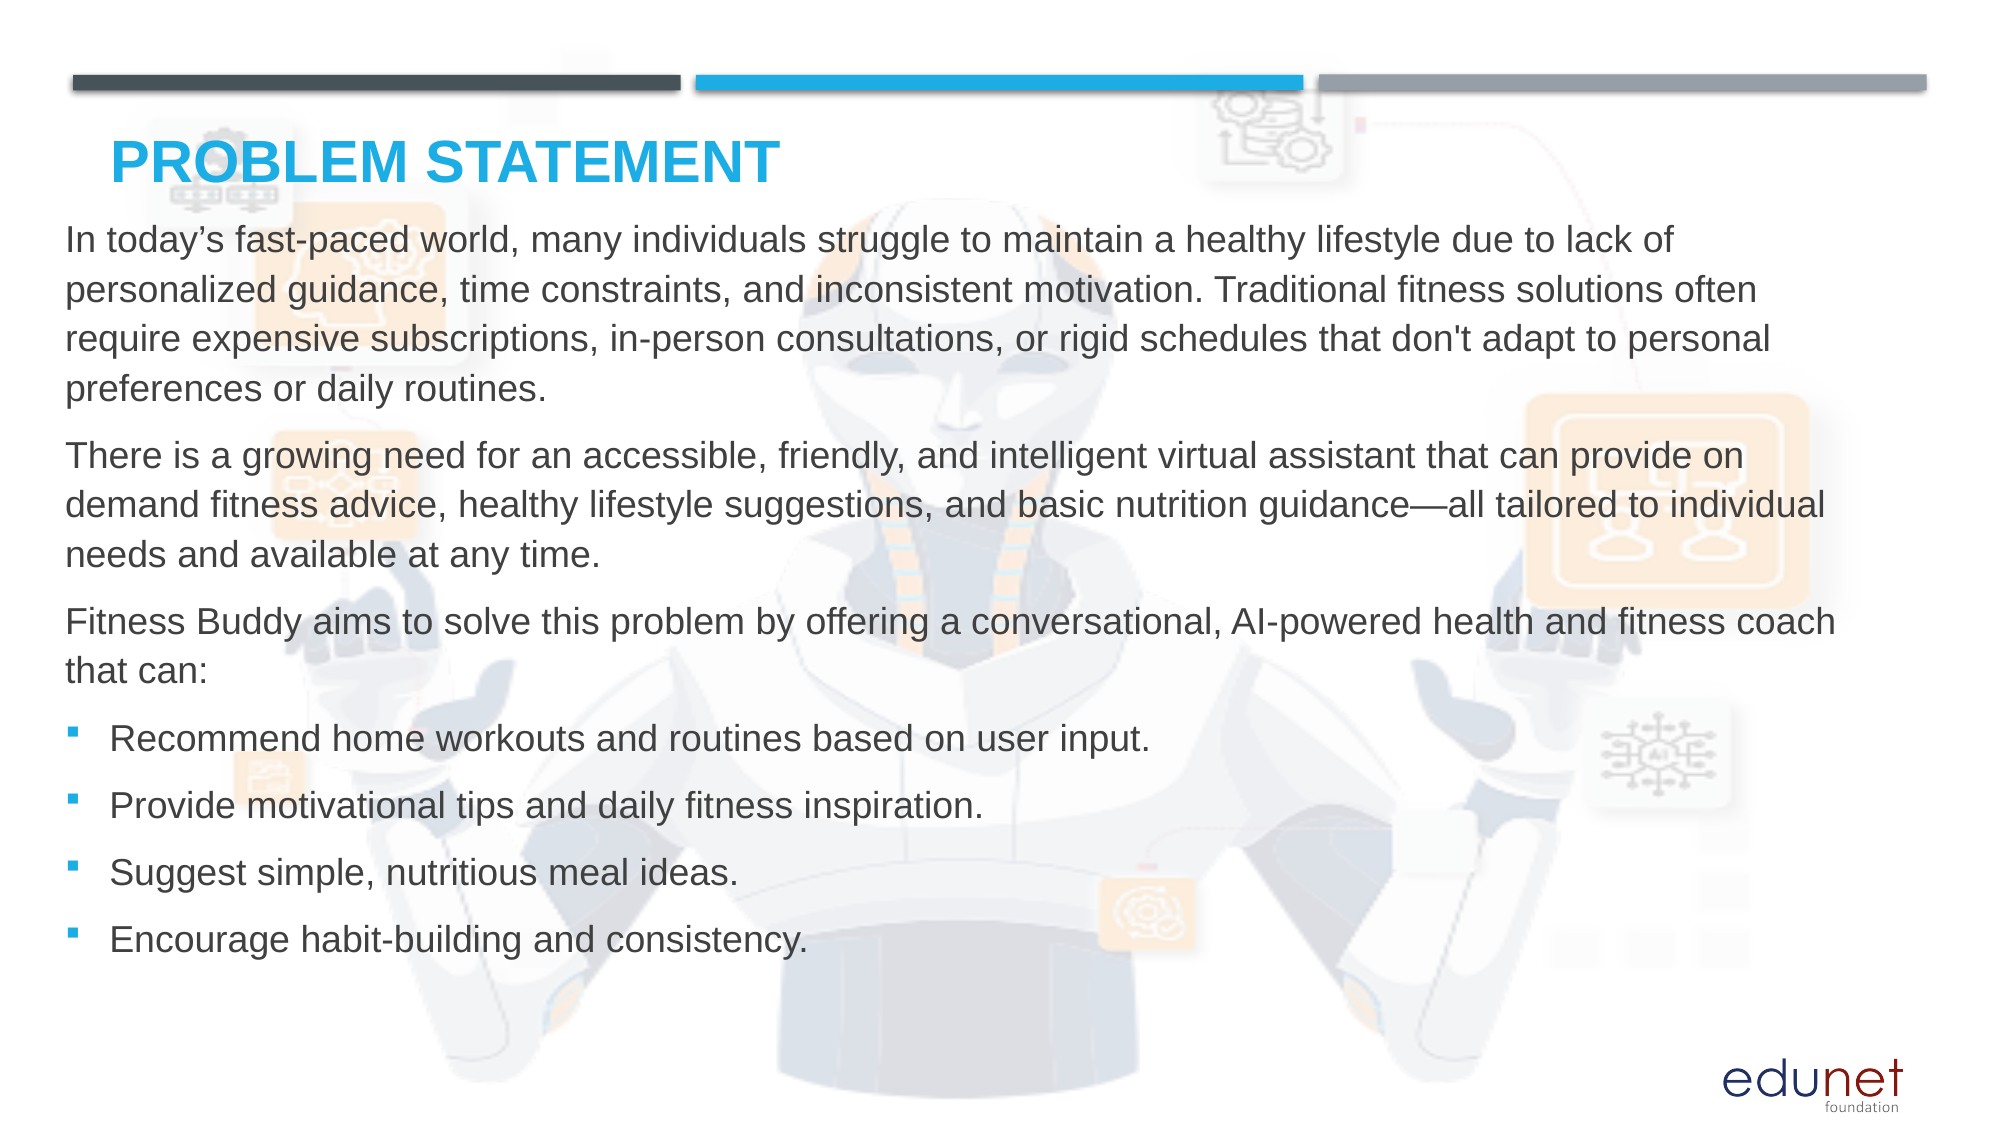

# Problem Statement
In today’s fast-paced world, many individuals struggle to maintain a healthy lifestyle due to lack of personalized guidance, time constraints, and inconsistent motivation. Traditional fitness solutions often require expensive subscriptions, in-person consultations, or rigid schedules that don't adapt to personal preferences or daily routines.
There is a growing need for an accessible, friendly, and intelligent virtual assistant that can provide on demand fitness advice, healthy lifestyle suggestions, and basic nutrition guidance—all tailored to individual needs and available at any time.
Fitness Buddy aims to solve this problem by offering a conversational, AI-powered health and fitness coach that can:
Recommend home workouts and routines based on user input.
Provide motivational tips and daily fitness inspiration.
Suggest simple, nutritious meal ideas.
Encourage habit-building and consistency.